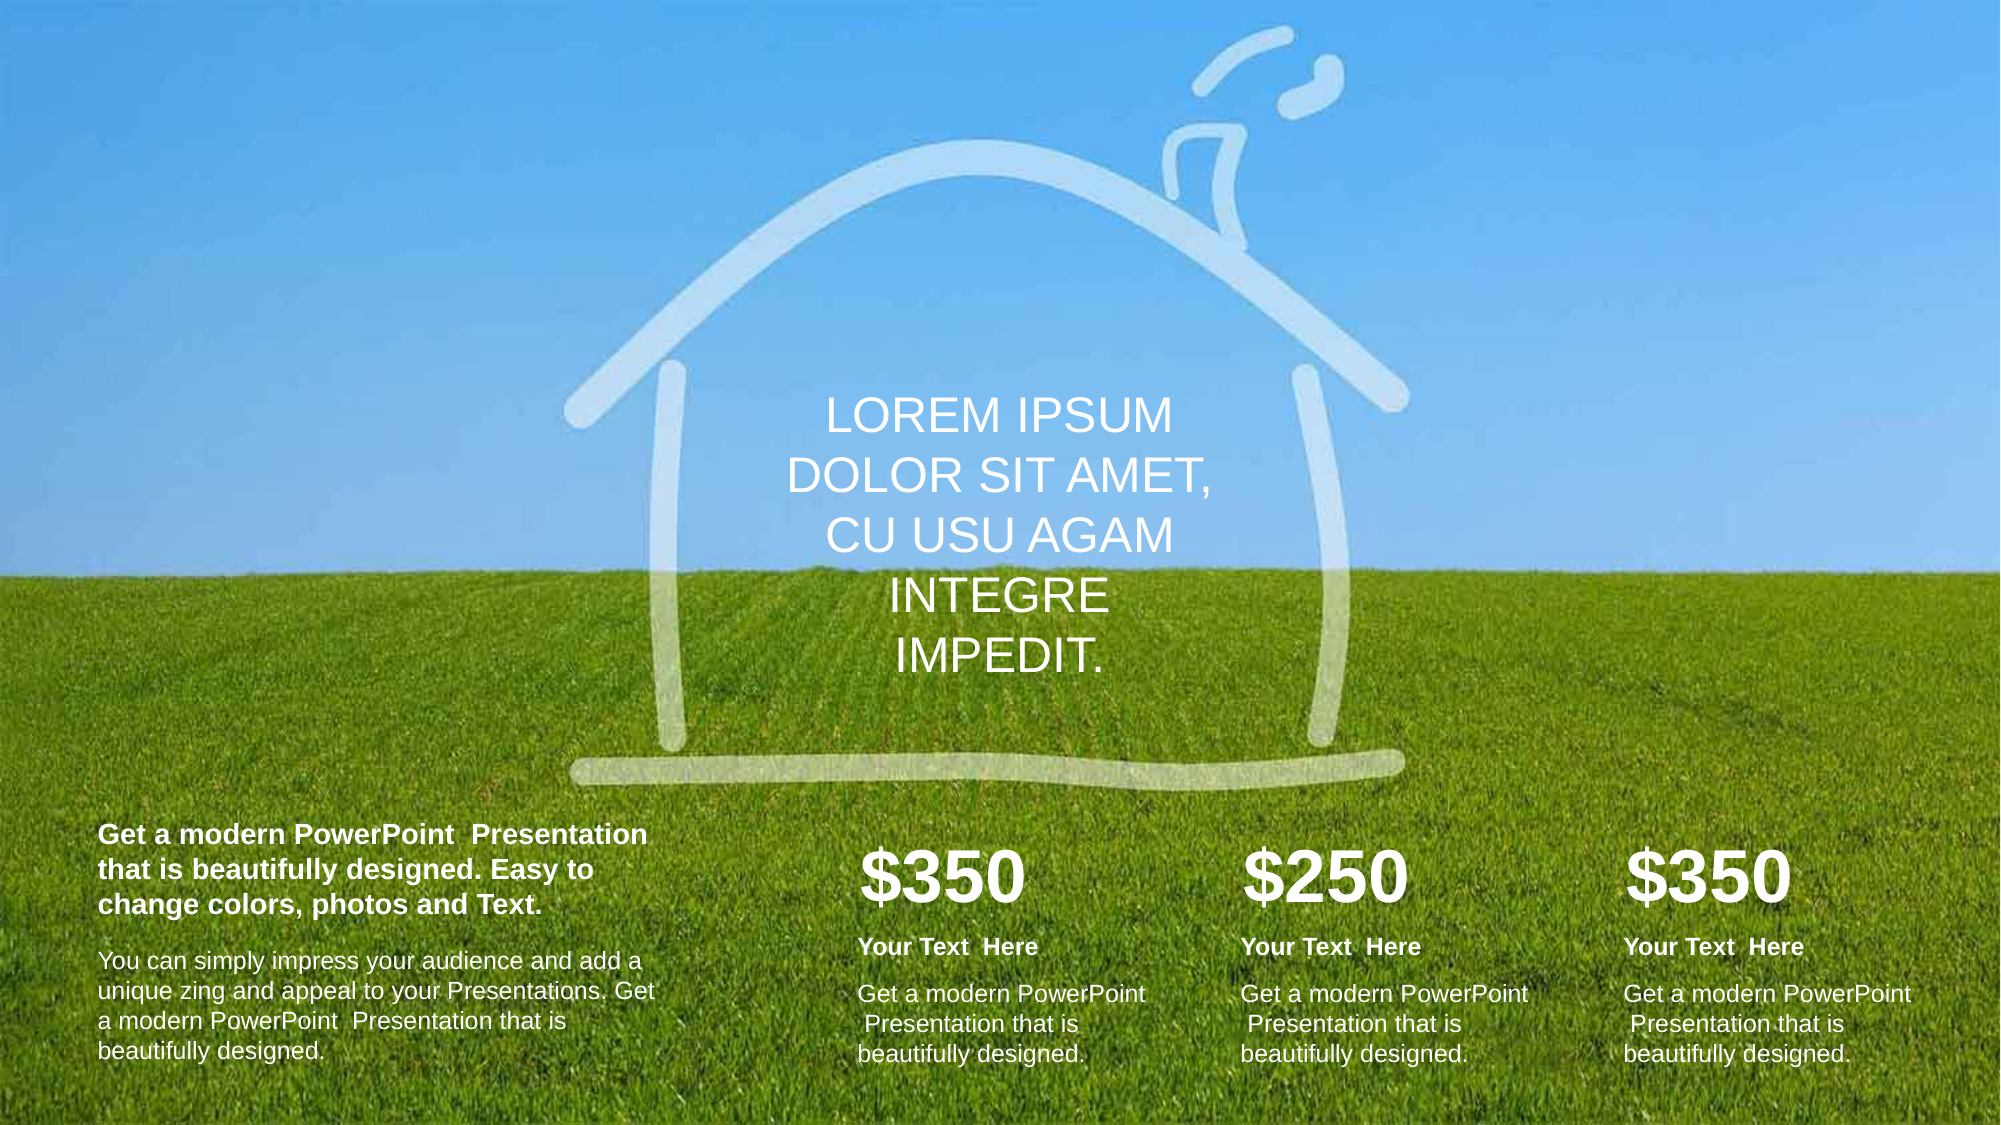

LOREM IPSUM DOLOR SIT AMET,
CU USU AGAM INTEGRE IMPEDIT.
Get a modern PowerPoint  Presentation that is beautifully designed. Easy to change colors, photos and Text.
$350
Your Text  Here
Get a modern PowerPoint  Presentation that is beautifully designed.
$250
Your Text  Here
Get a modern PowerPoint  Presentation that is beautifully designed.
$350
Your Text  Here
Get a modern PowerPoint  Presentation that is beautifully designed.
You can simply impress your audience and add a unique zing and appeal to your Presentations. Get a modern PowerPoint  Presentation that is beautifully designed.